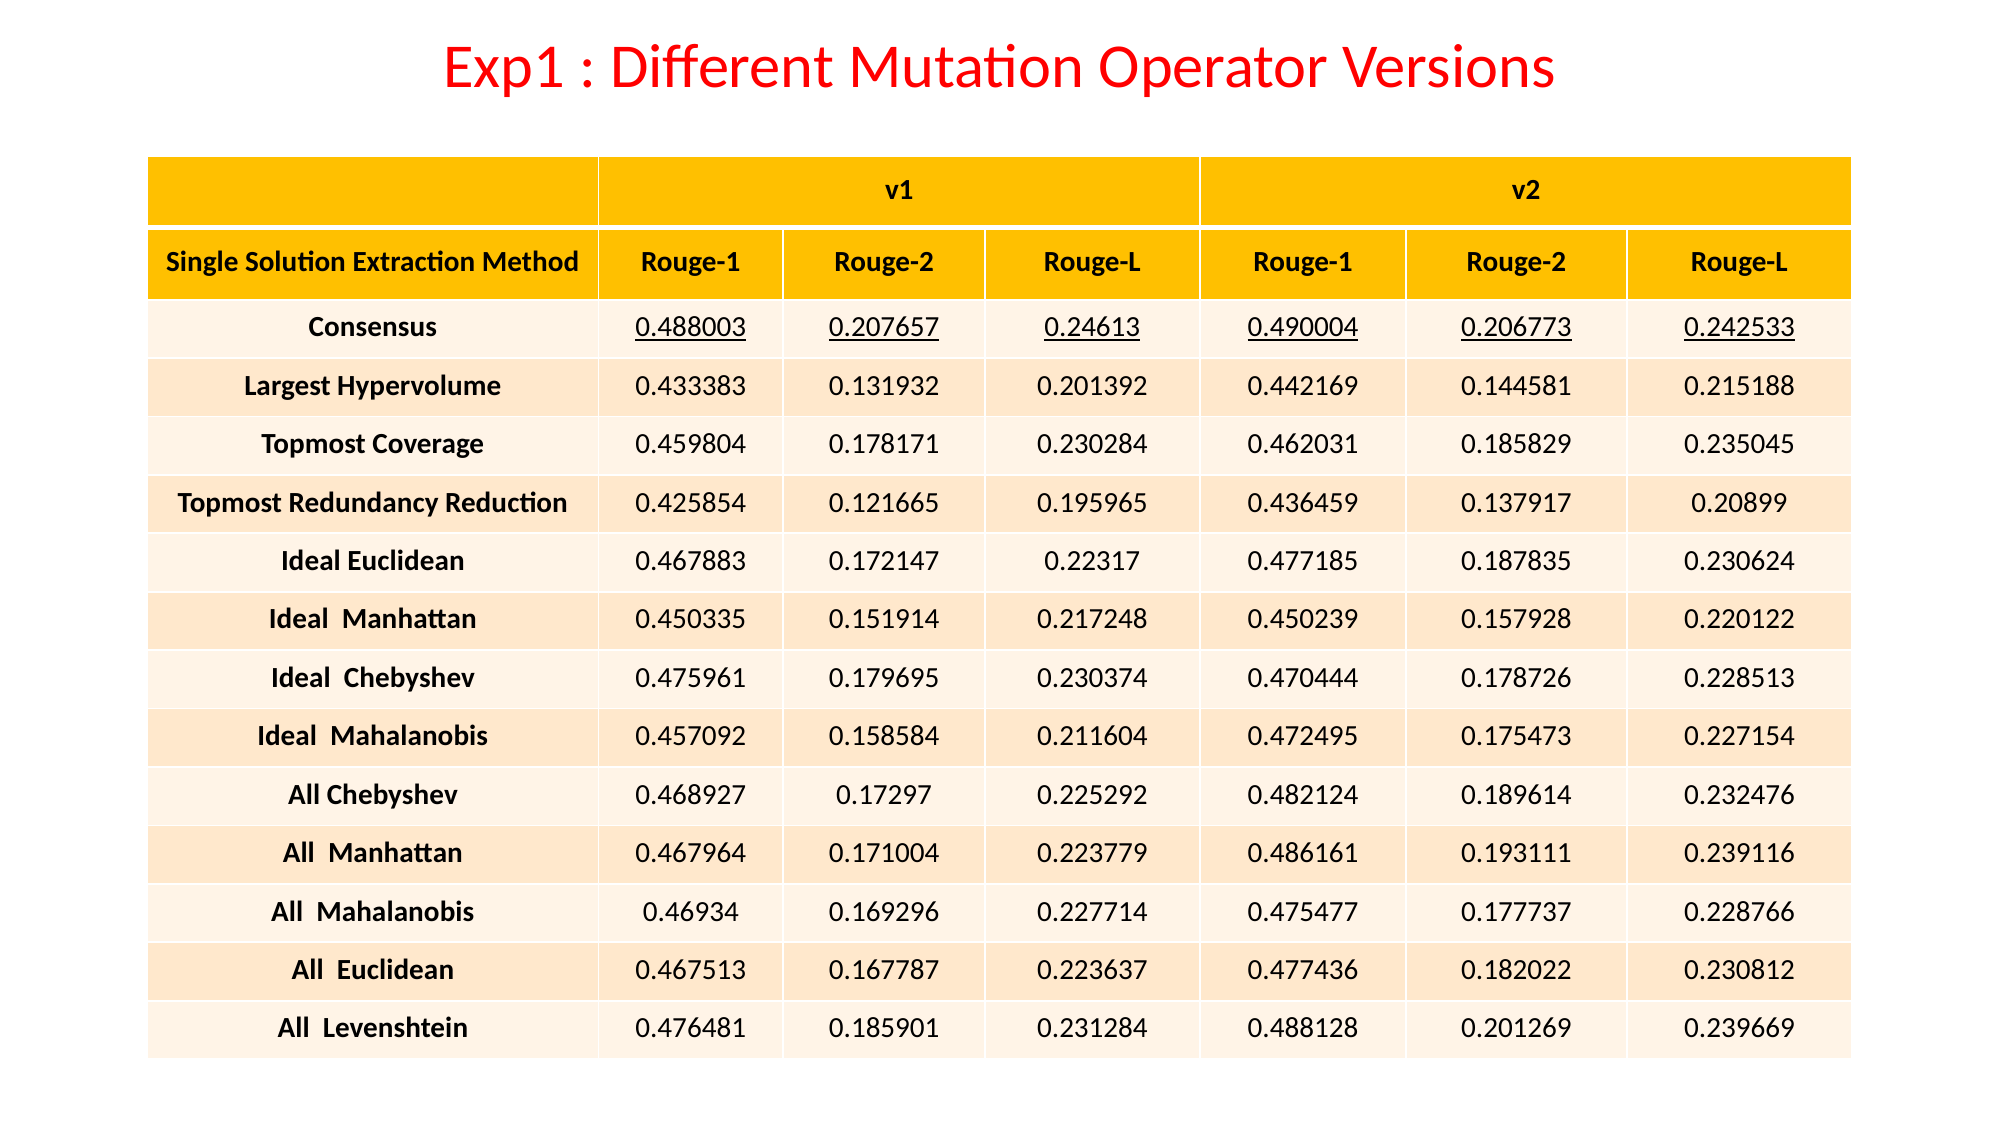

# Exp1 : Different Mutation Operator Versions
|  | v1 |  |  | v2 |  |  |
| --- | --- | --- | --- | --- | --- | --- |
| Single Solution Extraction Method | Rouge-1 | Rouge-2 | Rouge-L | Rouge-1 | Rouge-2 | Rouge-L |
| Consensus | 0.488003 | 0.207657 | 0.24613 | 0.490004 | 0.206773 | 0.242533 |
| Largest Hypervolume | 0.433383 | 0.131932 | 0.201392 | 0.442169 | 0.144581 | 0.215188 |
| Topmost Coverage | 0.459804 | 0.178171 | 0.230284 | 0.462031 | 0.185829 | 0.235045 |
| Topmost Redundancy Reduction | 0.425854 | 0.121665 | 0.195965 | 0.436459 | 0.137917 | 0.20899 |
| Ideal Euclidean | 0.467883 | 0.172147 | 0.22317 | 0.477185 | 0.187835 | 0.230624 |
| Ideal Manhattan | 0.450335 | 0.151914 | 0.217248 | 0.450239 | 0.157928 | 0.220122 |
| Ideal Chebyshev | 0.475961 | 0.179695 | 0.230374 | 0.470444 | 0.178726 | 0.228513 |
| Ideal Mahalanobis | 0.457092 | 0.158584 | 0.211604 | 0.472495 | 0.175473 | 0.227154 |
| All Chebyshev | 0.468927 | 0.17297 | 0.225292 | 0.482124 | 0.189614 | 0.232476 |
| All Manhattan | 0.467964 | 0.171004 | 0.223779 | 0.486161 | 0.193111 | 0.239116 |
| All Mahalanobis | 0.46934 | 0.169296 | 0.227714 | 0.475477 | 0.177737 | 0.228766 |
| All Euclidean | 0.467513 | 0.167787 | 0.223637 | 0.477436 | 0.182022 | 0.230812 |
| All Levenshtein | 0.476481 | 0.185901 | 0.231284 | 0.488128 | 0.201269 | 0.239669 |